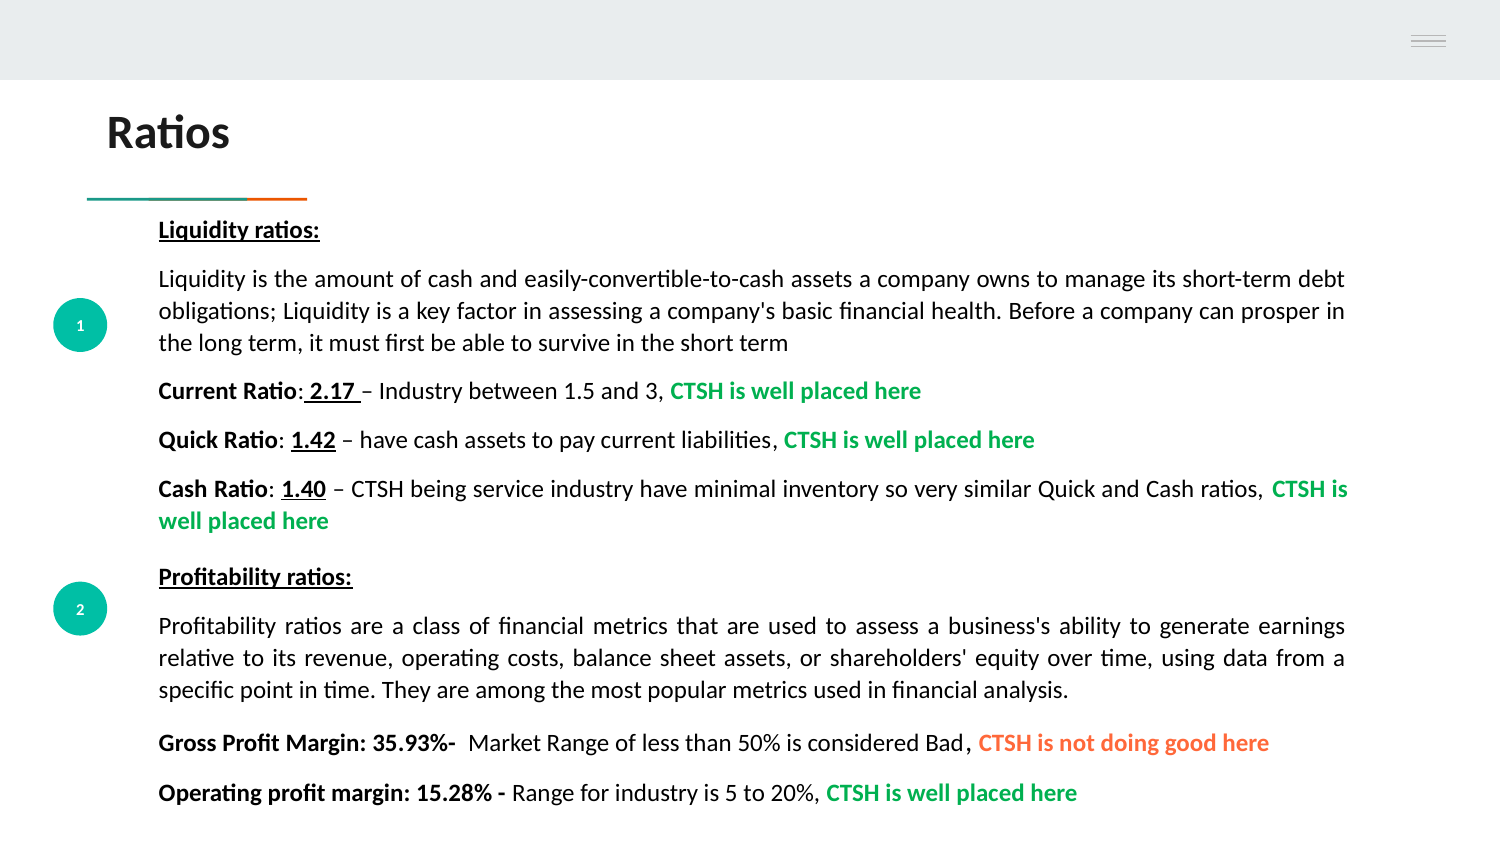

# Ratios
Liquidity ratios:
Liquidity is the amount of cash and easily-convertible-to-cash assets a company owns to manage its short-term debt obligations; Liquidity is a key factor in assessing a company's basic financial health. Before a company can prosper in the long term, it must first be able to survive in the short term
Current Ratio: 2.17 – Industry between 1.5 and 3, CTSH is well placed here
Quick Ratio: 1.42 – have cash assets to pay current liabilities, CTSH is well placed here
Cash Ratio: 1.40 – CTSH being service industry have minimal inventory so very similar Quick and Cash ratios, CTSH is well placed here
1
Profitability ratios:
Profitability ratios are a class of financial metrics that are used to assess a business's ability to generate earnings relative to its revenue, operating costs, balance sheet assets, or shareholders' equity over time, using data from a specific point in time. They are among the most popular metrics used in financial analysis.
Gross Profit Margin: 35.93%-  Market Range of less than 50% is considered Bad, CTSH is not doing good here
Operating profit margin: 15.28% - Range for industry is 5 to 20%, CTSH is well placed here
2